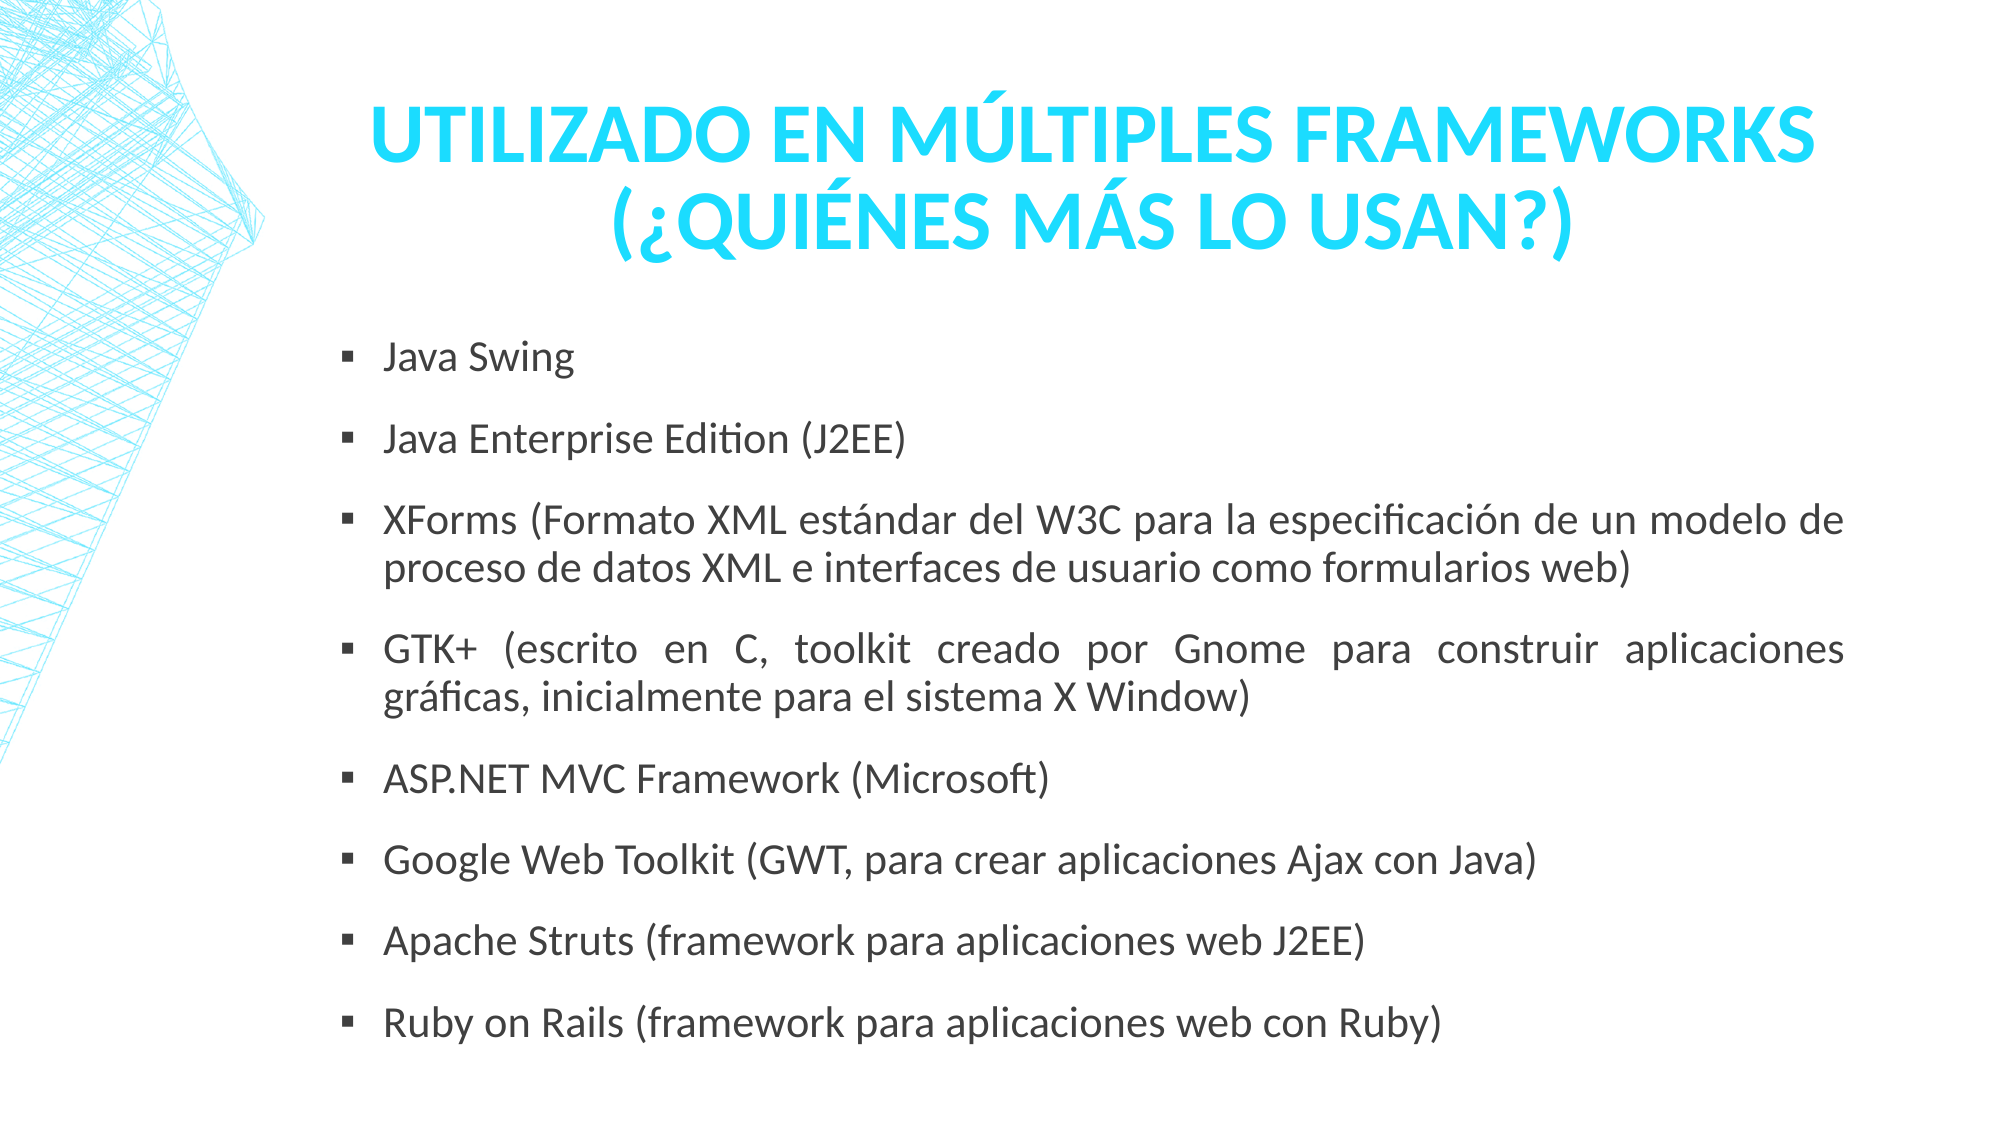

# UTILIZADO EN MÚLTIPLES FRAMEWORKS (¿Quiénes MÁS LO USAN?)
Java Swing
Java Enterprise Edition (J2EE)
XForms (Formato XML estándar del W3C para la especificación de un modelo de proceso de datos XML e interfaces de usuario como formularios web)
GTK+ (escrito en C, toolkit creado por Gnome para construir aplicaciones gráficas, inicialmente para el sistema X Window)
ASP.NET MVC Framework (Microsoft)
Google Web Toolkit (GWT, para crear aplicaciones Ajax con Java)
Apache Struts (framework para aplicaciones web J2EE)
Ruby on Rails (framework para aplicaciones web con Ruby)